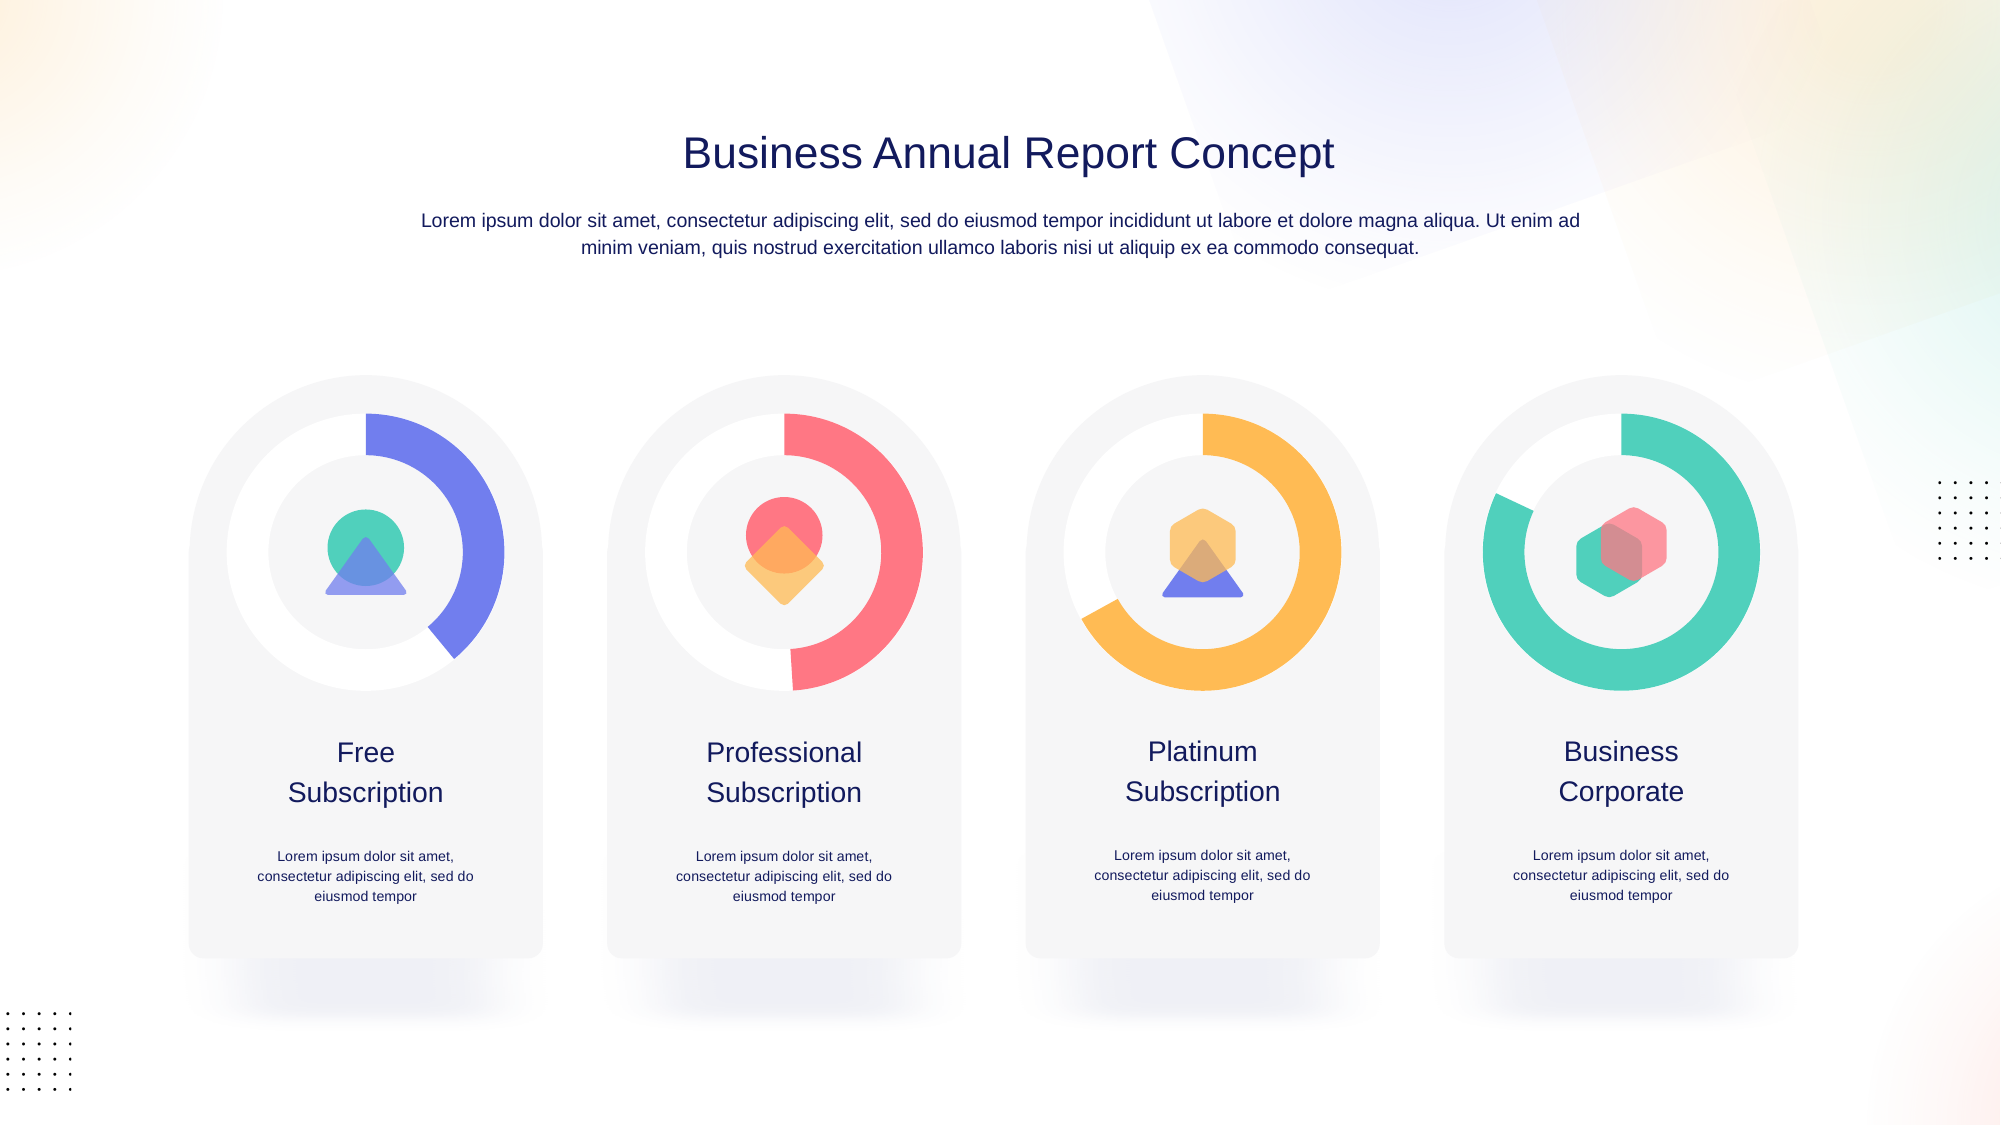

Business Annual Report Concept
Lorem ipsum dolor sit amet, consectetur adipiscing elit, sed do eiusmod tempor incididunt ut labore et dolore magna aliqua. Ut enim ad minim veniam, quis nostrud exercitation ullamco laboris nisi ut aliquip ex ea commodo consequat.

Platinum Subscription
Business Corporate
Free Subscription
Lorem ipsum dolor sit amet, consectetur adipiscing elit, sed do eiusmod tempor
Professional Subscription
Lorem ipsum dolor sit amet, consectetur adipiscing elit, sed do eiusmod tempor

Lorem ipsum dolor sit amet, consectetur adipiscing elit, sed do eiusmod tempor
Lorem ipsum dolor sit amet, consectetur adipiscing elit, sed do eiusmod tempor